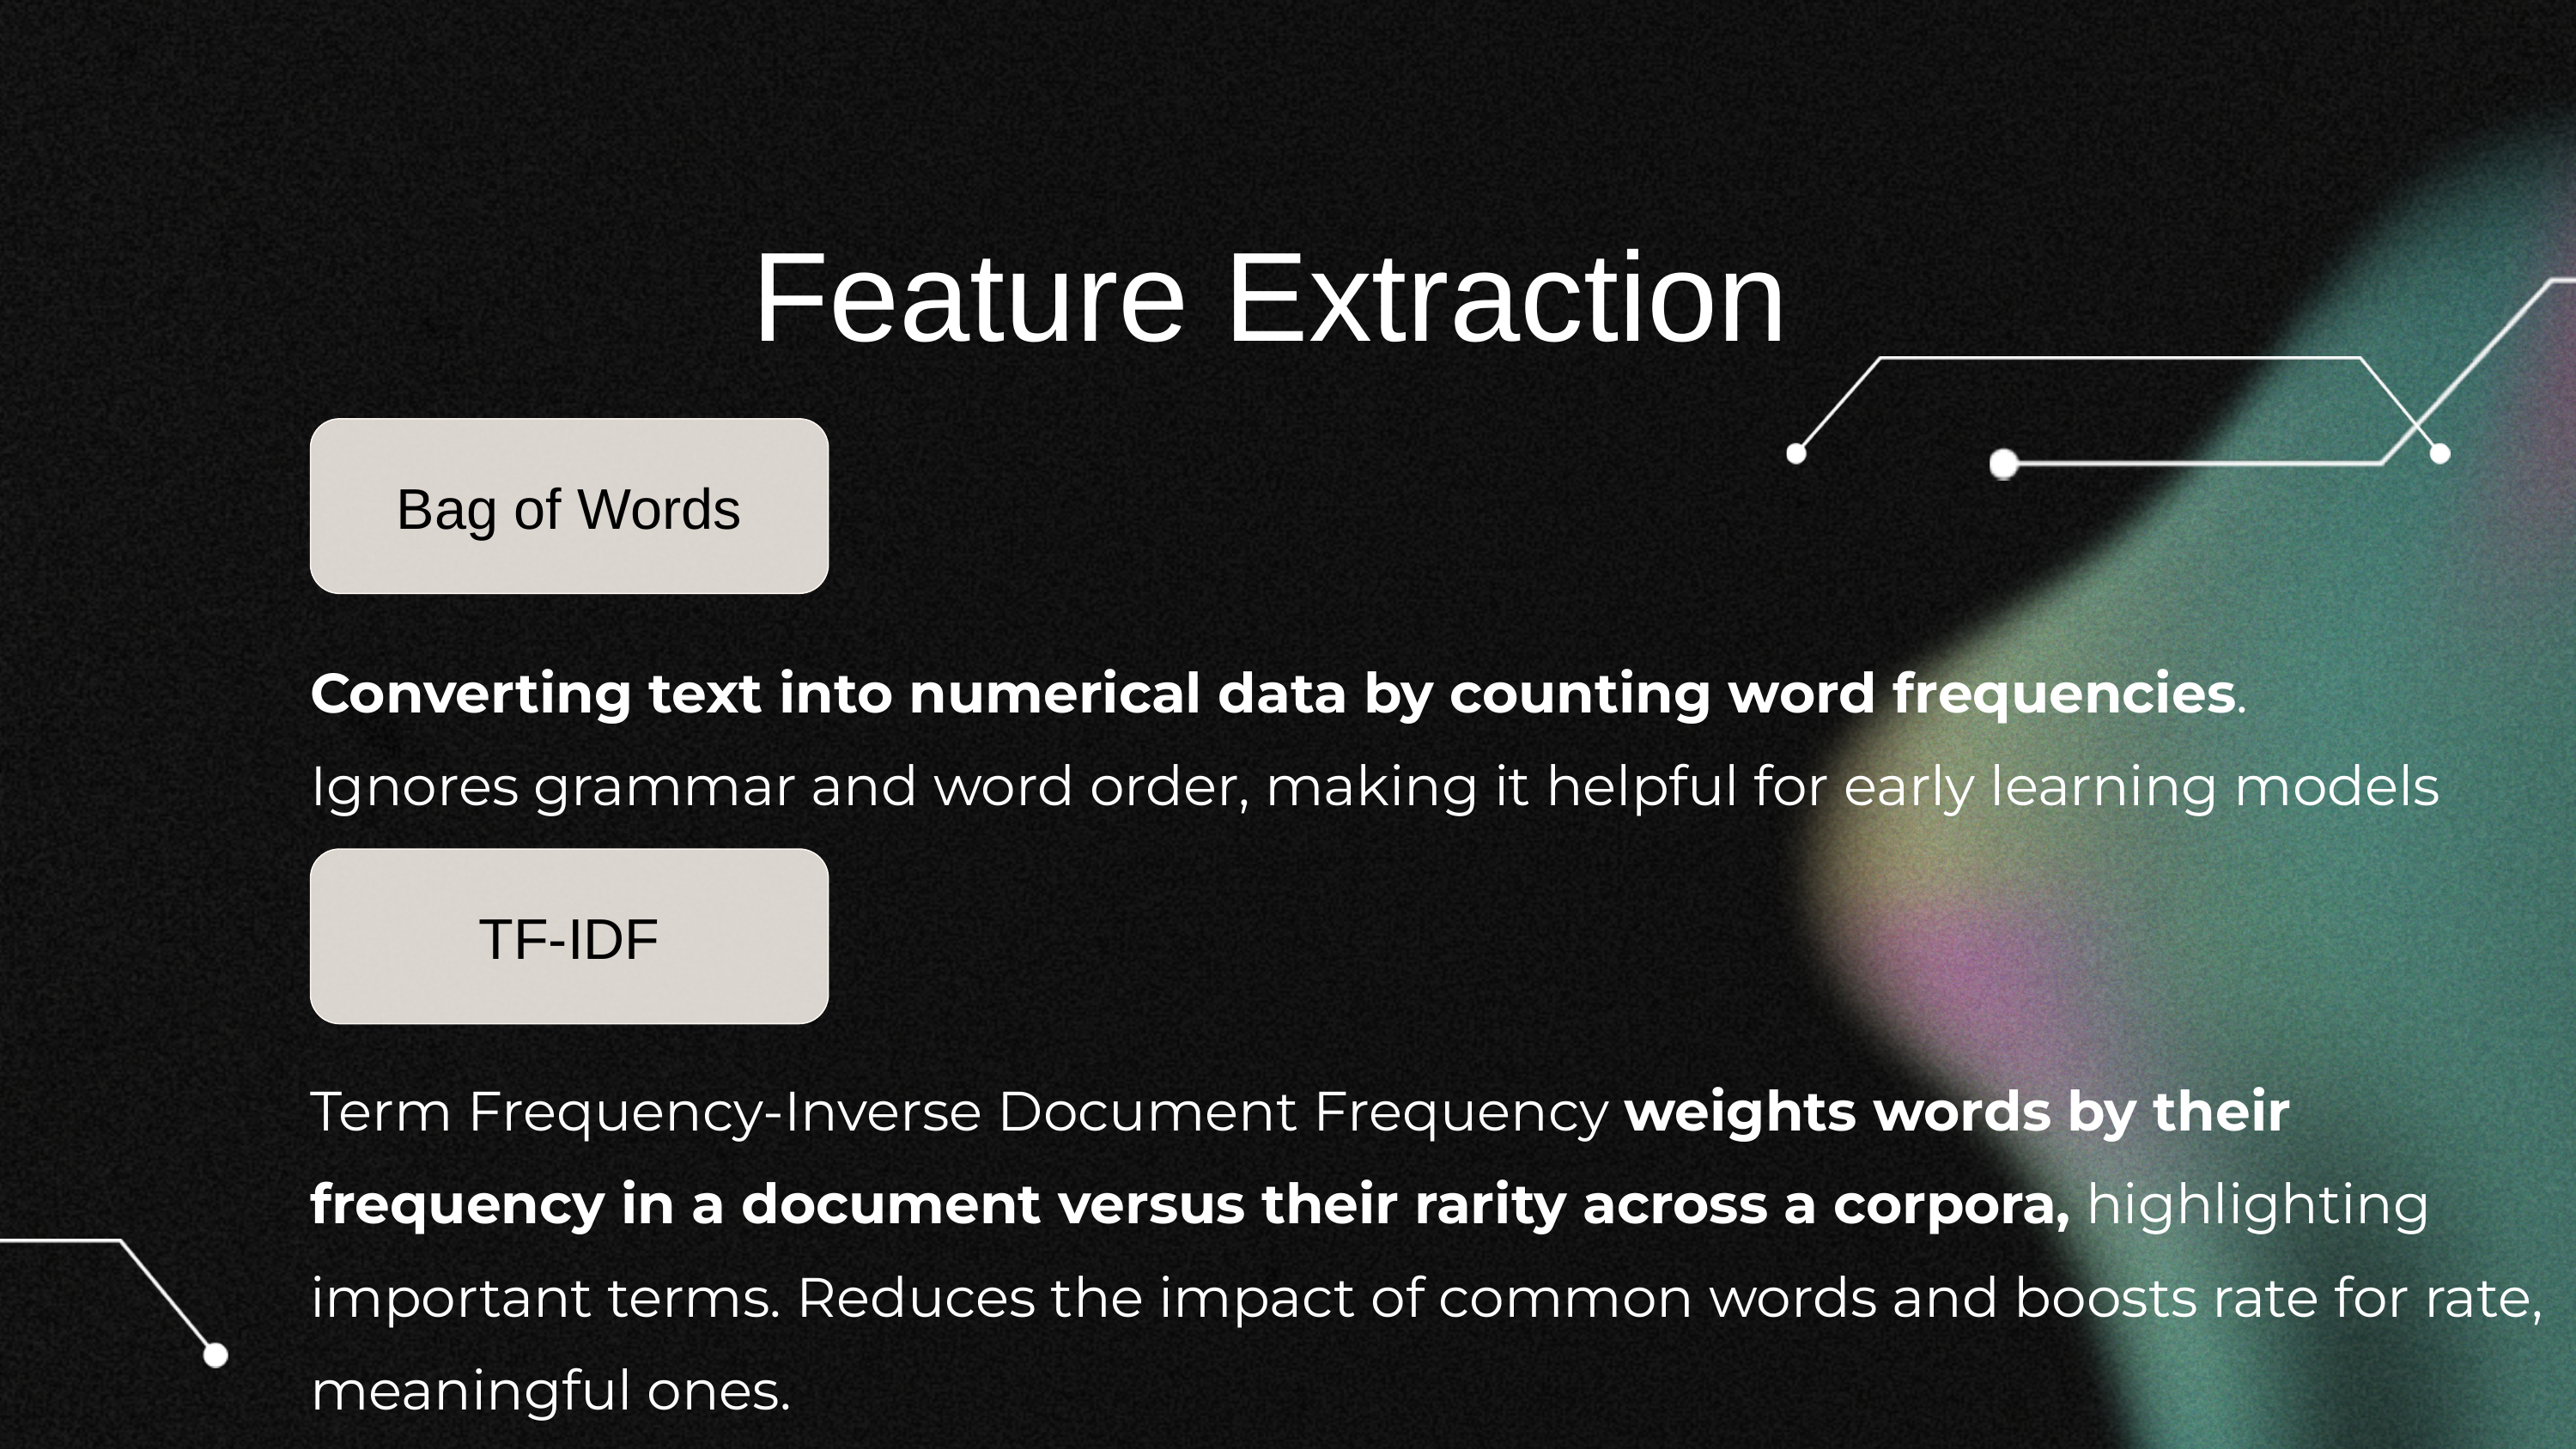

Feature Extraction

Bag of Words
Converting text into numerical data by counting word frequencies. Ignores grammar and word order, making it helpful for early learning models
TF-IDF
Term Frequency-Inverse Document Frequency weights words by their frequency in a document versus their rarity across a corpora, highlighting important terms. Reduces the impact of common words and boosts rate for rate, meaningful ones.